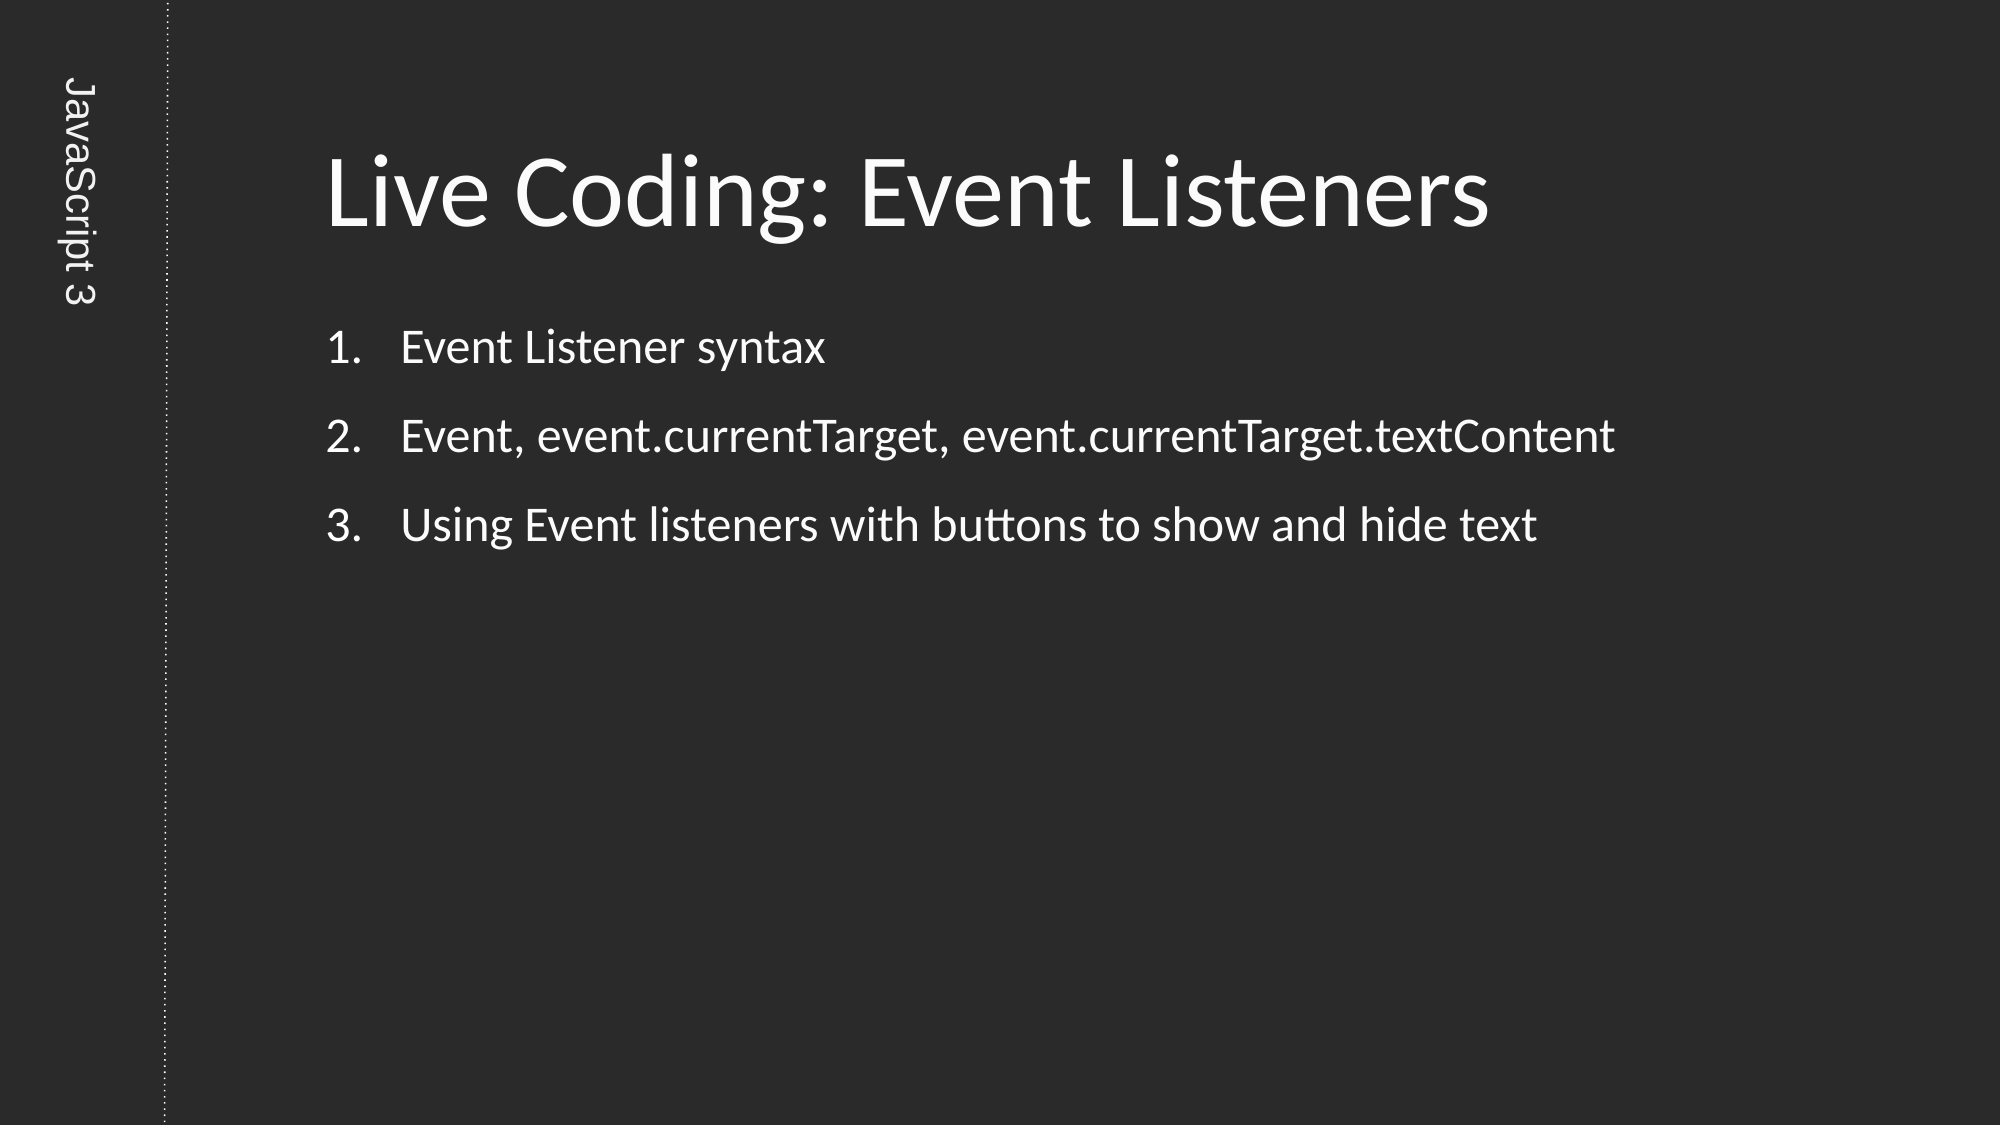

# Live Coding: Event Listeners
Event Listener syntax
Event, event.currentTarget, event.currentTarget.textContent
Using Event listeners with buttons to show and hide text